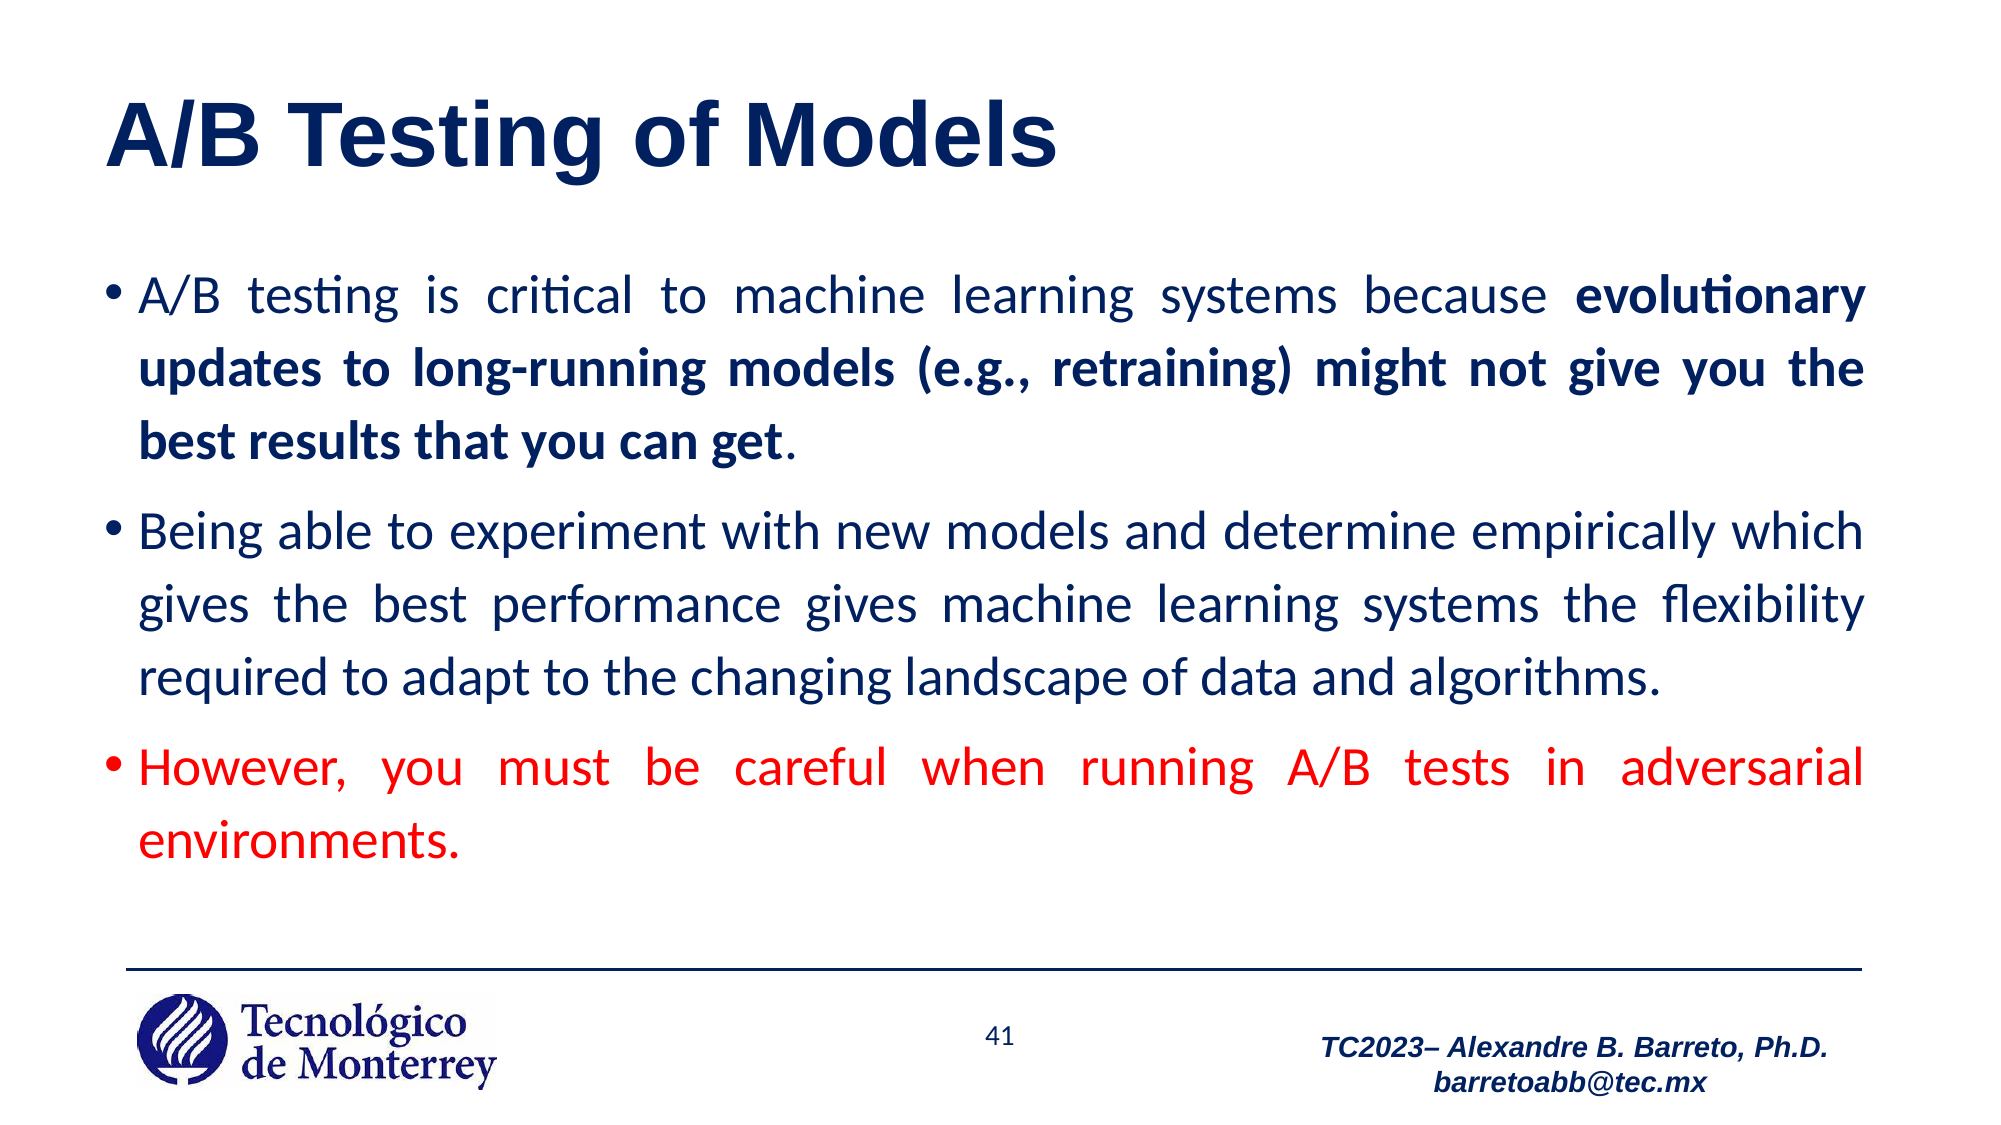

# A/B Testing of Models
A/B testing is critical to machine learning systems because evolutionary updates to long-running models (e.g., retraining) might not give you the best results that you can get.
Being able to experiment with new models and determine empirically which gives the best performance gives machine learning systems the flexibility required to adapt to the changing landscape of data and algorithms.
However, you must be careful when running A/B tests in adversarial environments.